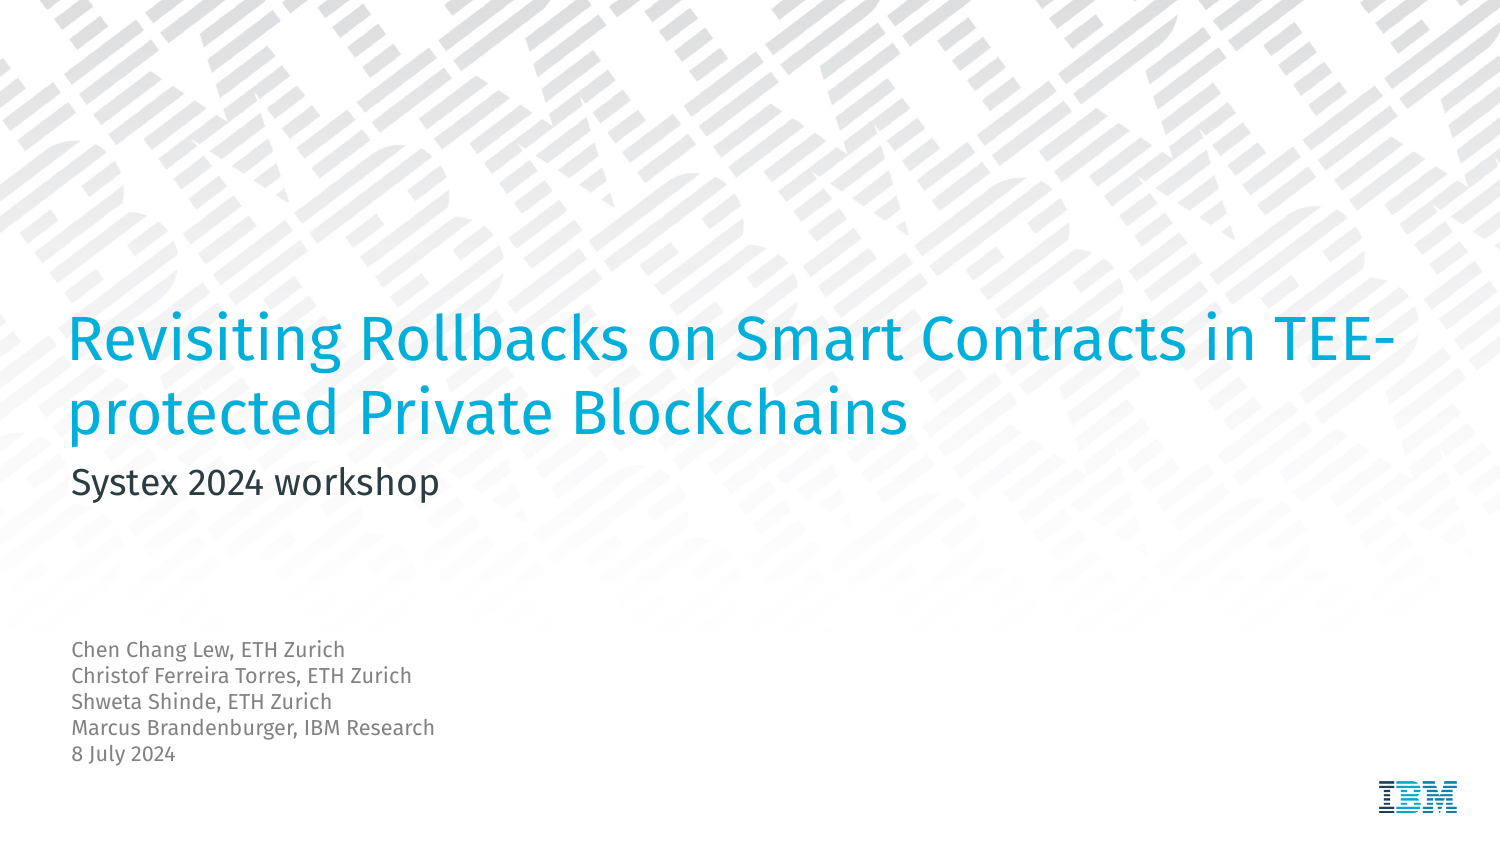

# Revisiting Rollbacks on Smart Contracts in TEE-protected Private Blockchains
Systex 2024 workshop
Chen Chang Lew, ETH Zurich
Christof Ferreira Torres, ETH Zurich
Shweta Shinde, ETH Zurich
Marcus Brandenburger, IBM Research
8 July 2024